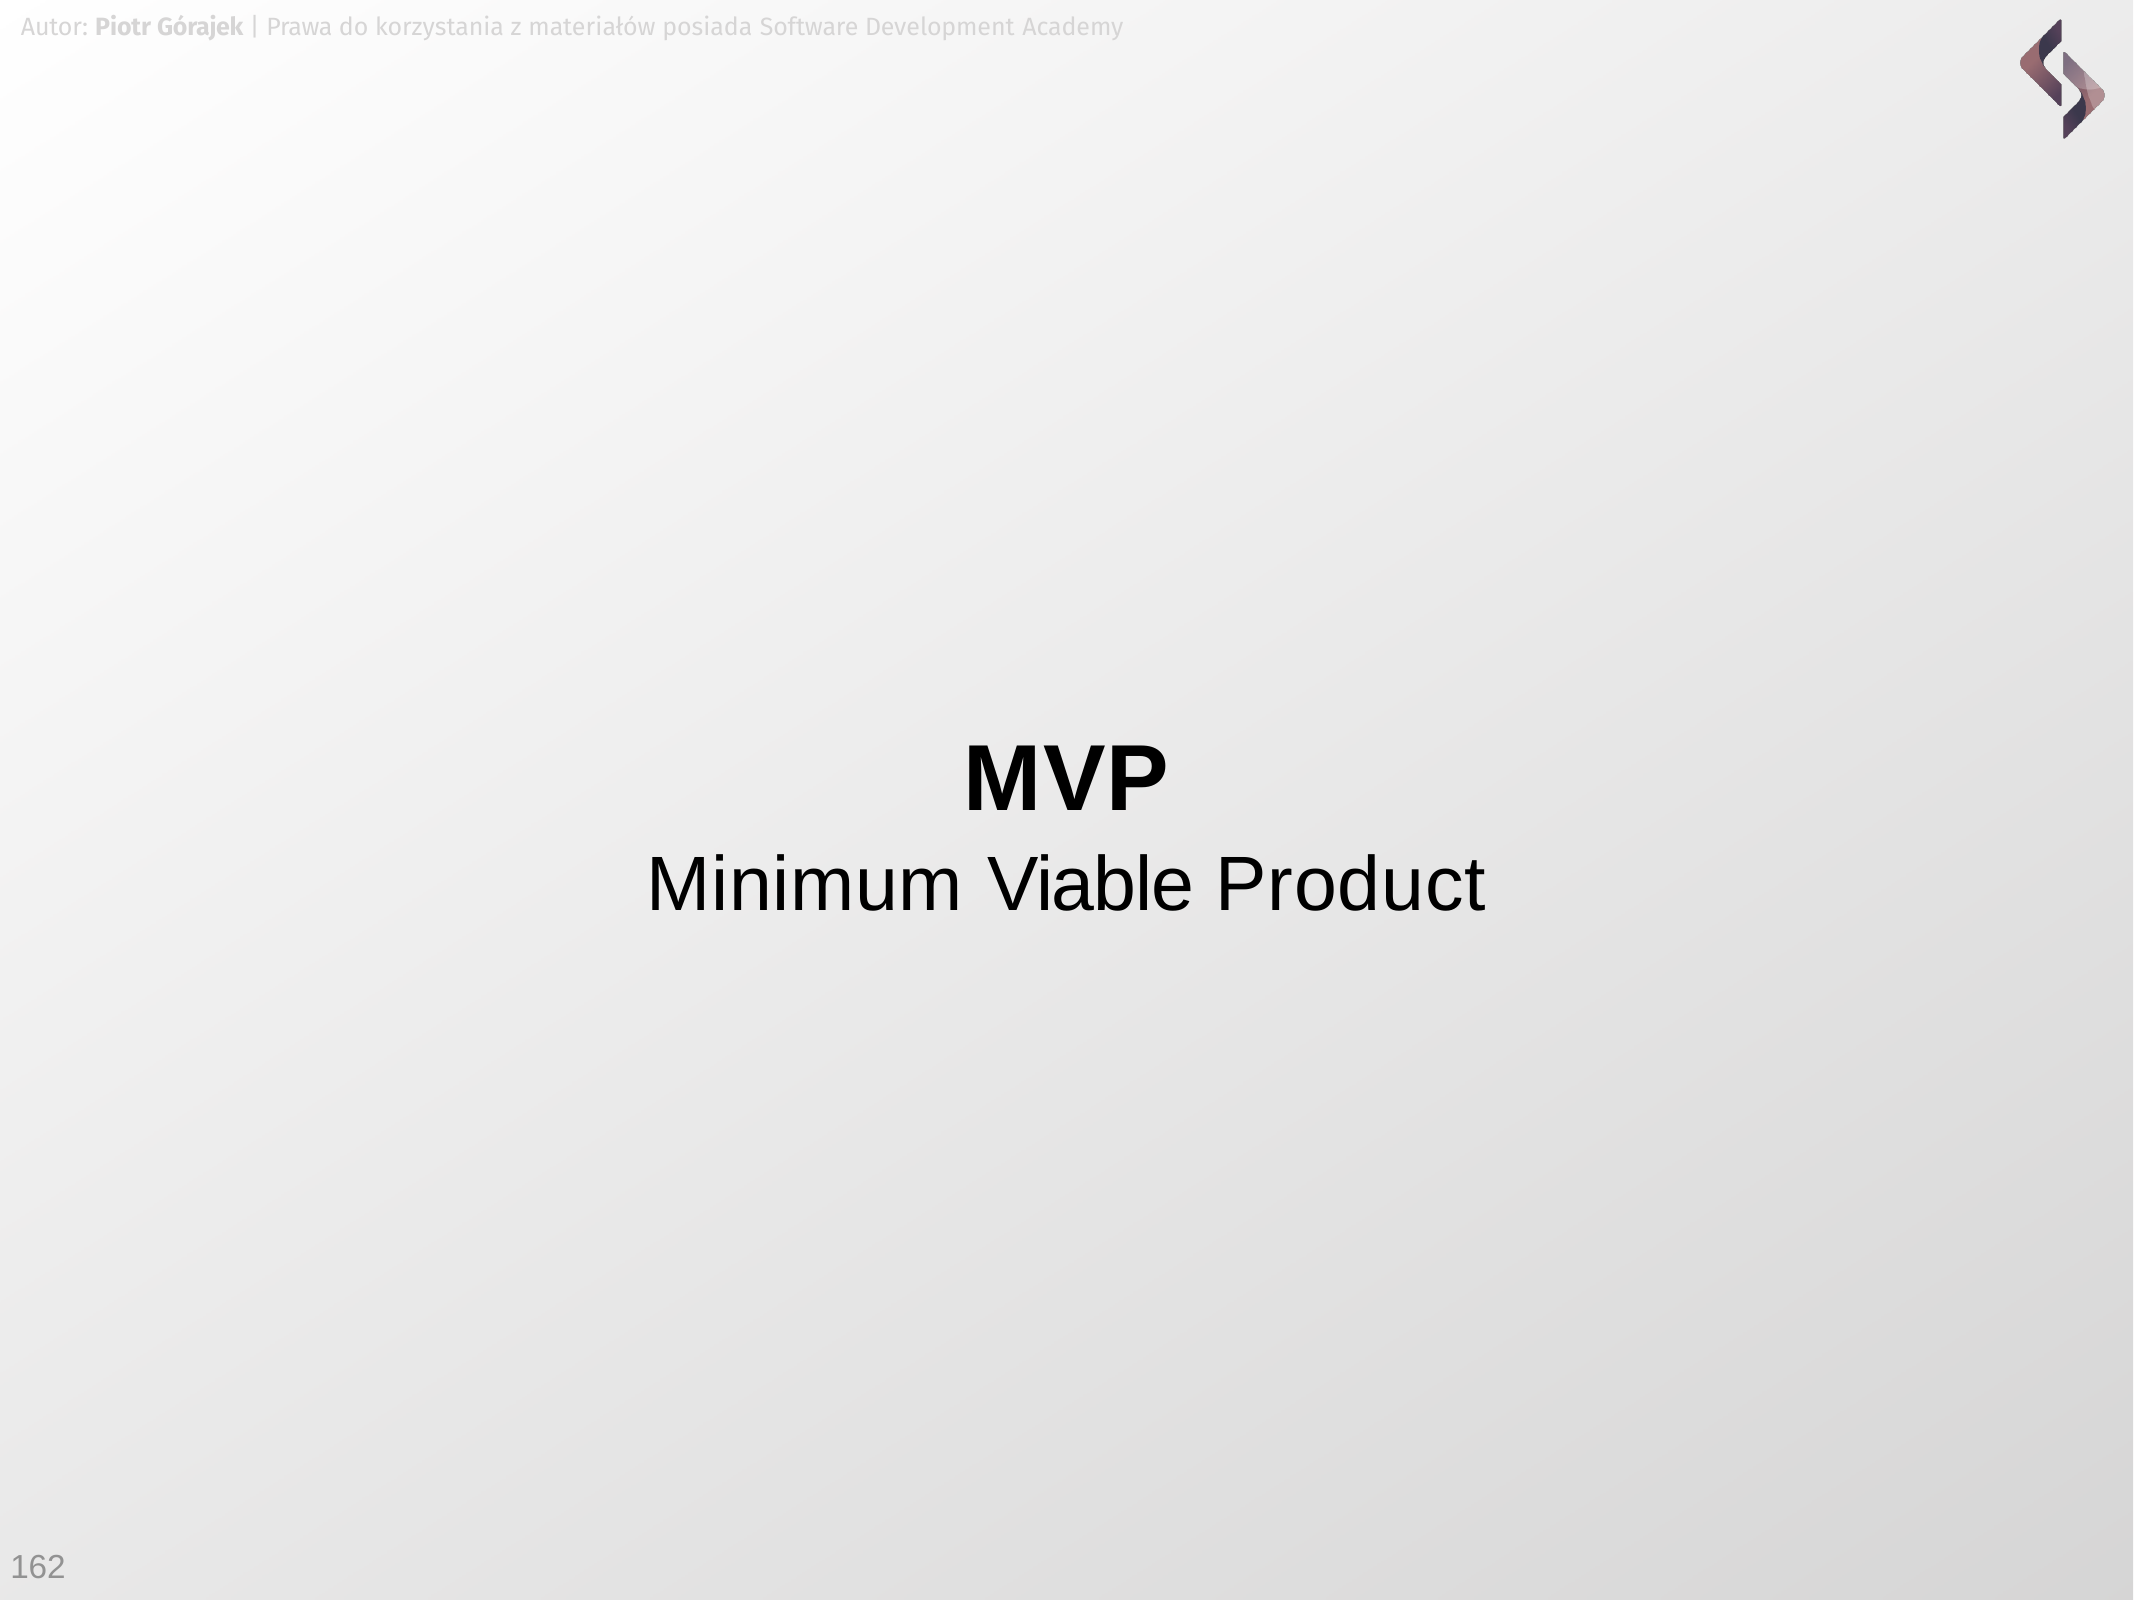

Autor: Piotr Górajek | Prawa do korzystania z materiałów posiada Software Development Academy
MVP
Minimum Viable Product
162